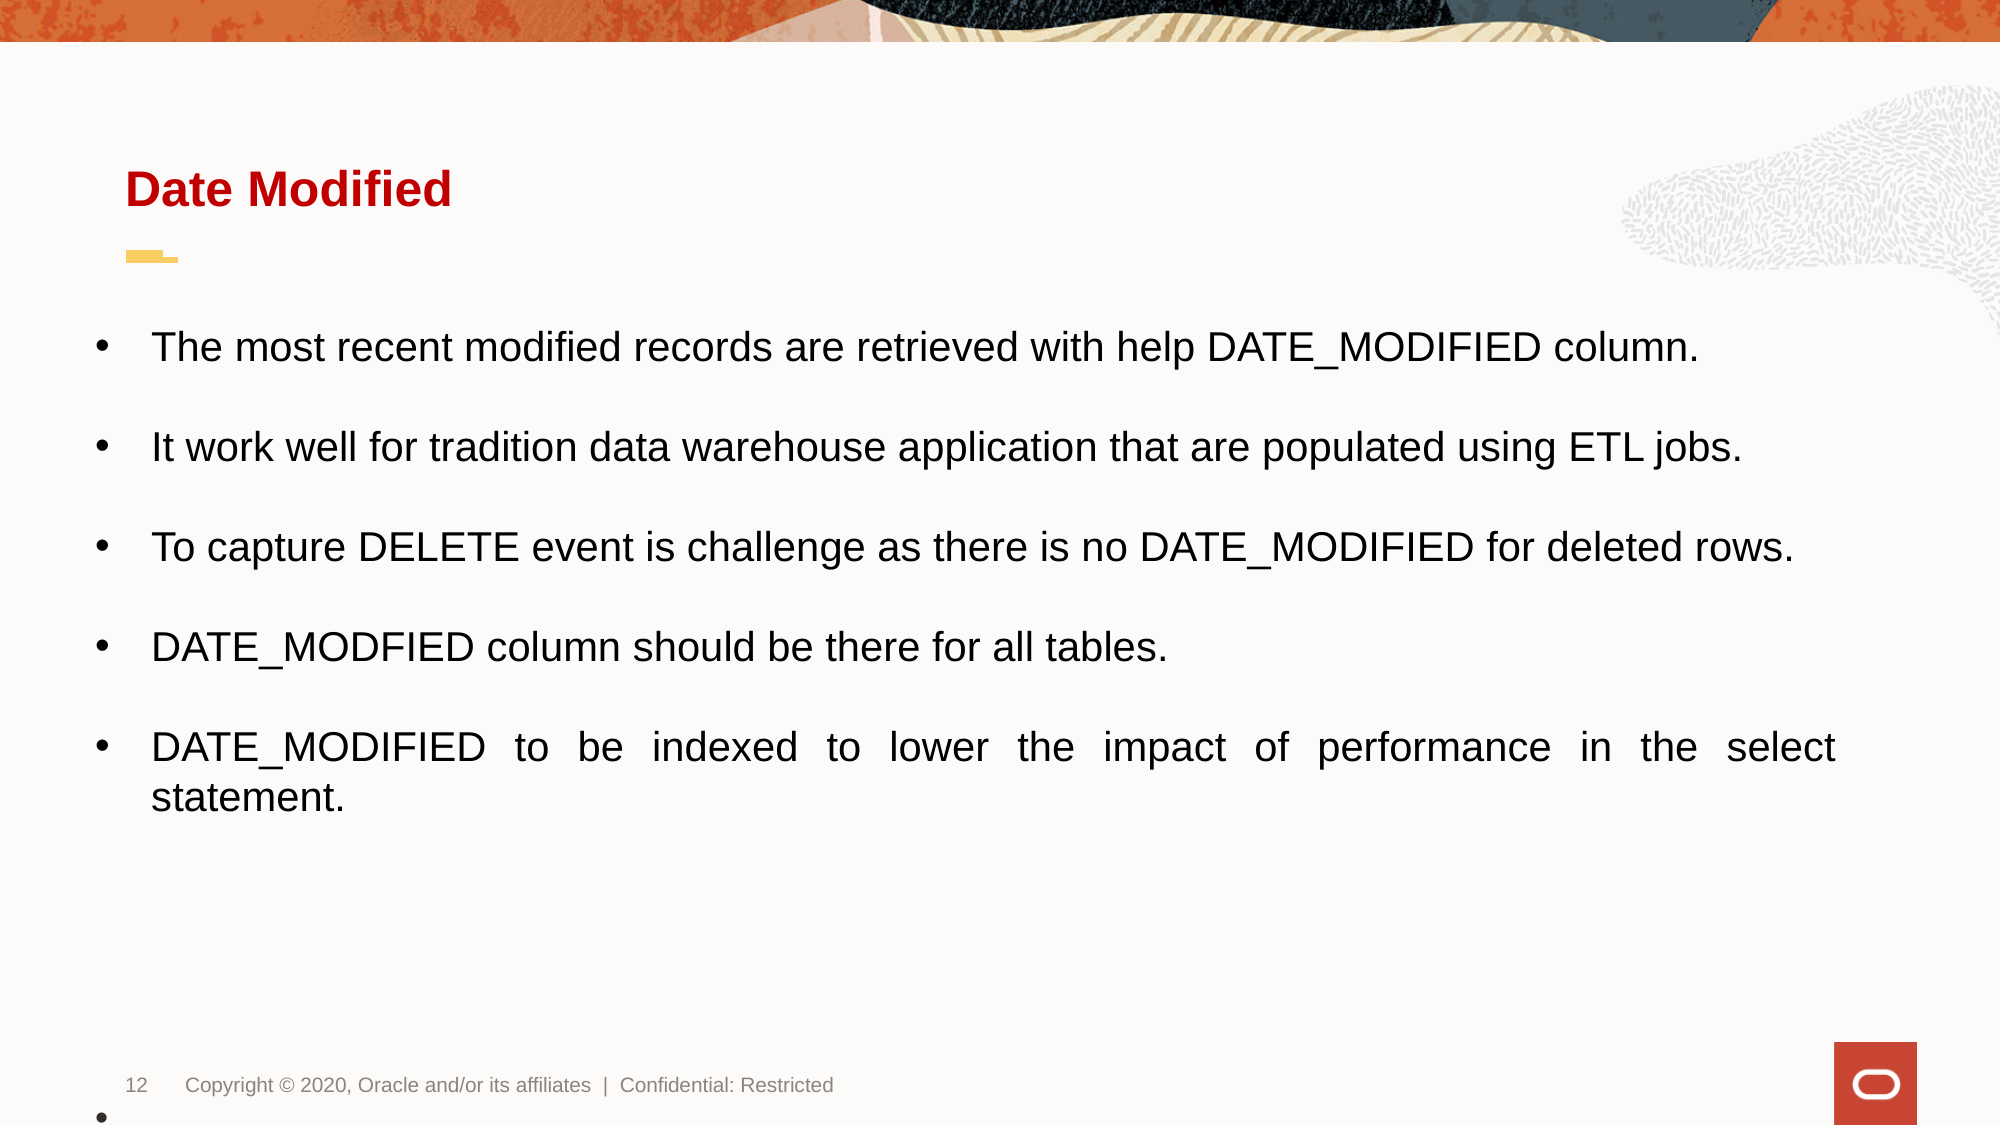

Date Modified
The most recent modified records are retrieved with help DATE_MODIFIED column.

It work well for tradition data warehouse application that are populated using ETL jobs.

To capture DELETE event is challenge as there is no DATE_MODIFIED for deleted rows.

DATE_MODFIED column should be there for all tables.

DATE_MODIFIED to be indexed to lower the impact of performance in the select statement.

12
Copyright © 2020, Oracle and/or its affiliates  |  Confidential: Restricted